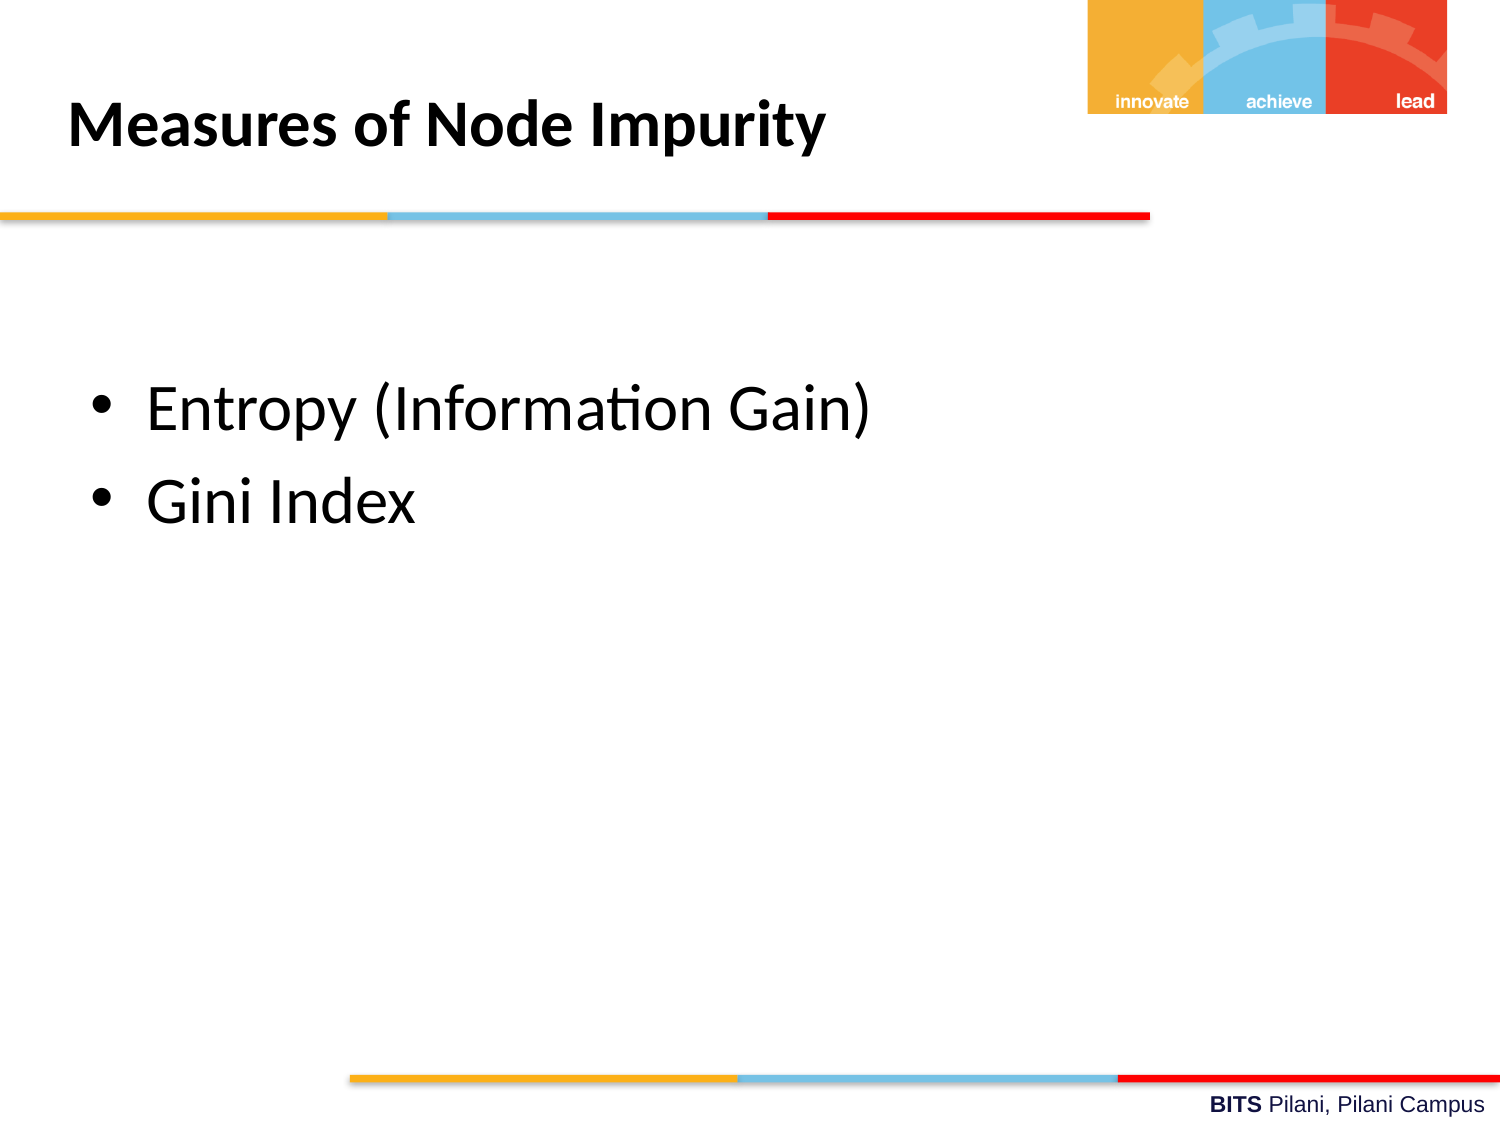

# Measures of Node Impurity

Entropy (Information Gain)
Gini Index